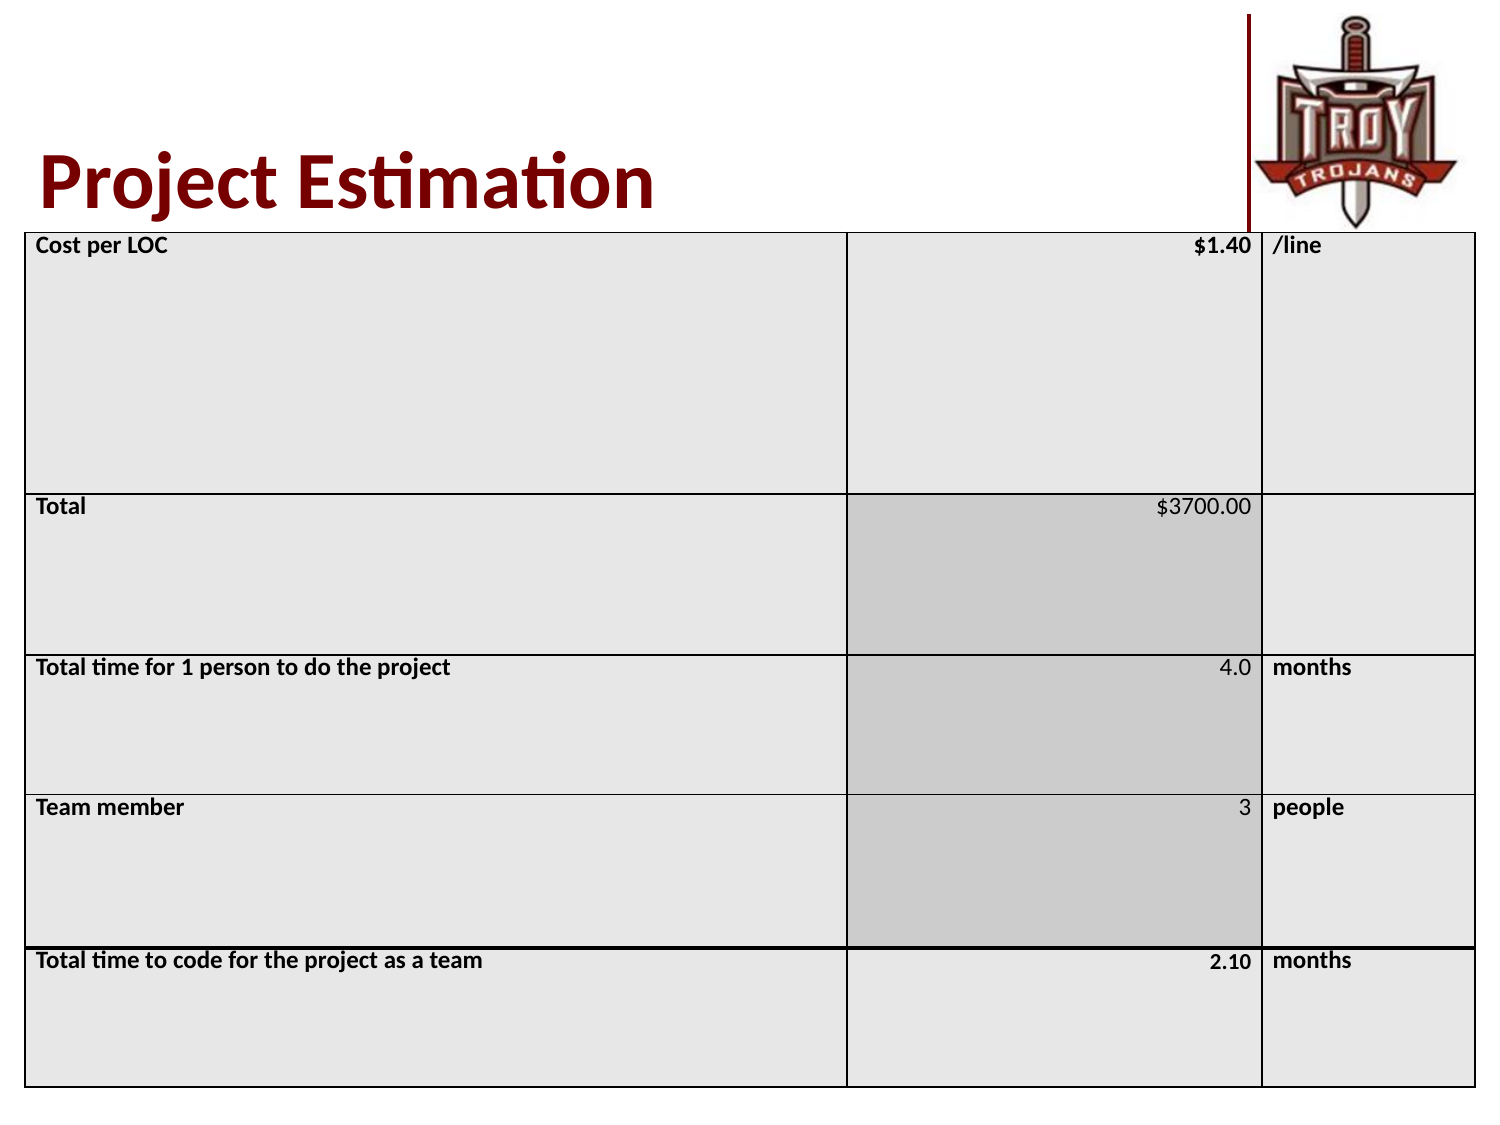

# Project Estimation
| Cost per LOC | $1.40 | /line |
| --- | --- | --- |
| Total | $3700.00 |  |
| Total time for 1 person to do the project | 4.0 | months |
| Team member | 3 | people |
| Total time to code for the project as a team | 2.10 | months |